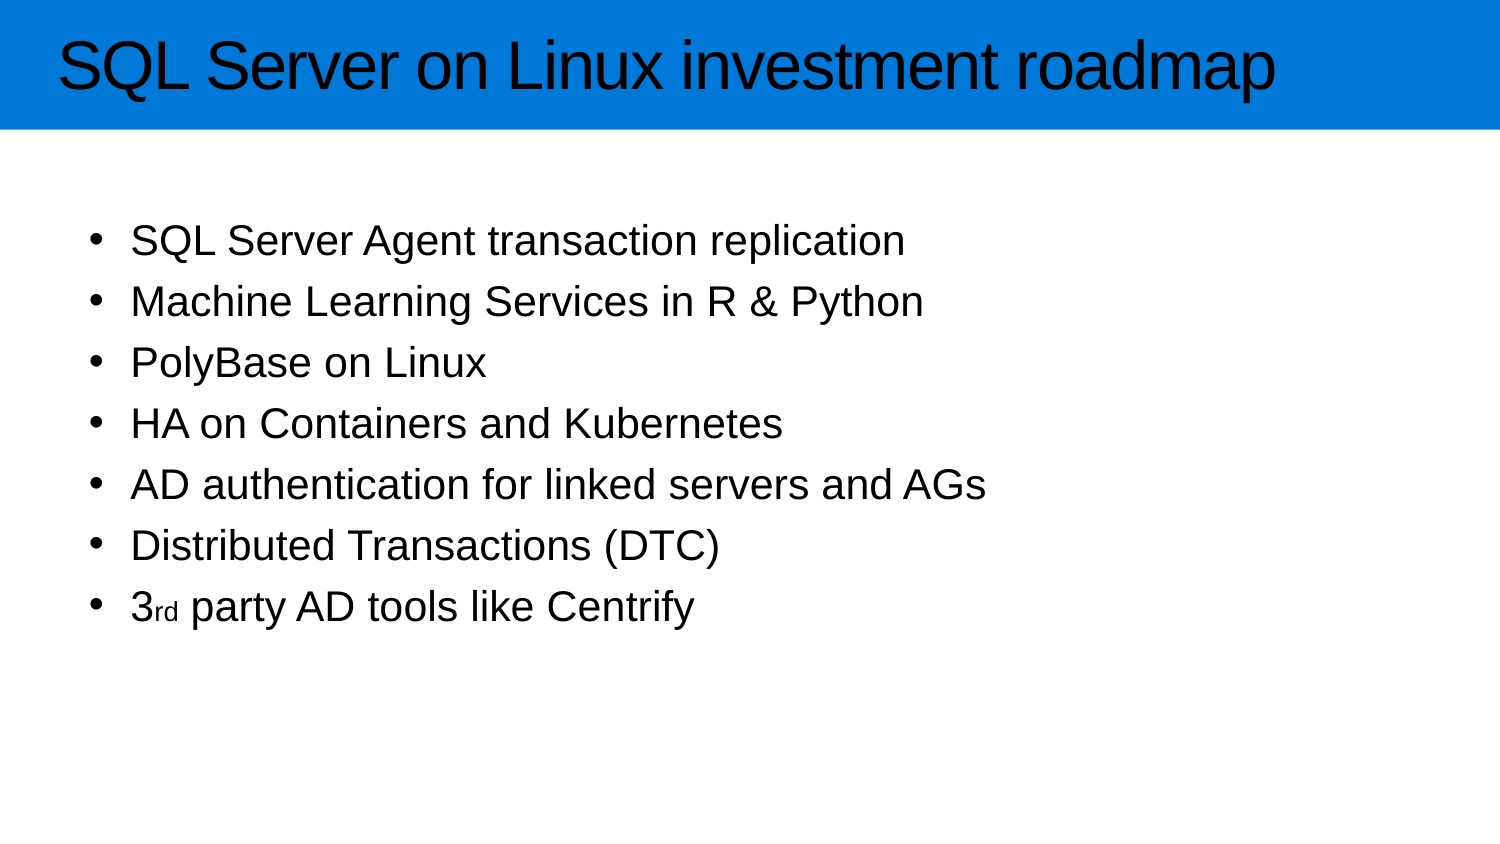

# SQL Server on Linux investment roadmap
SQL Server Agent transaction replication ​
Machine Learning Services in R & Python
PolyBase on Linux
HA on Containers and Kubernetes
AD authentication for linked servers and AGs
Distributed Transactions (DTC)​
3rd party AD tools like Centrify